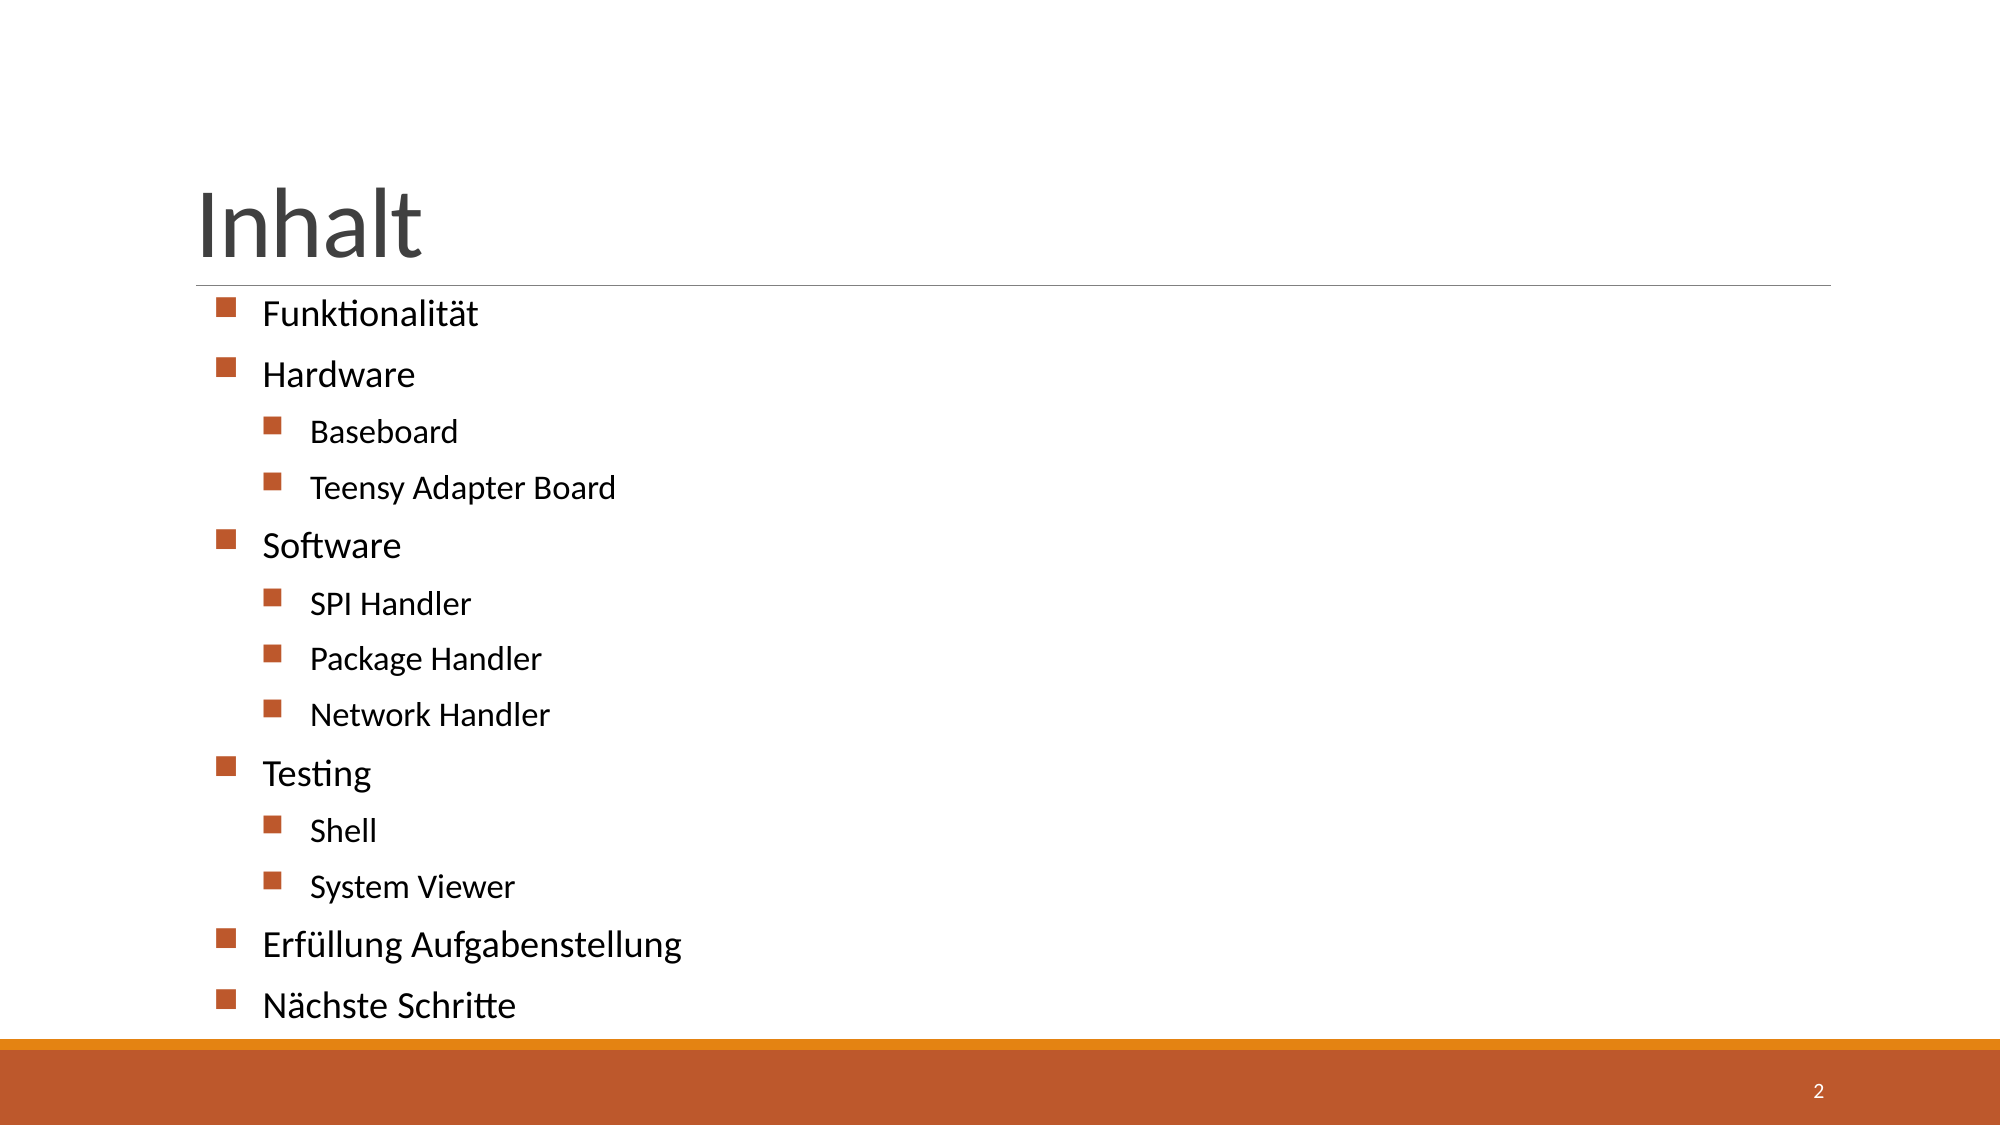

# Inhalt
Funktionalität
Hardware
Baseboard
Teensy Adapter Board
Software
SPI Handler
Package Handler
Network Handler
Testing
Shell
System Viewer
Erfüllung Aufgabenstellung
Nächste Schritte
2